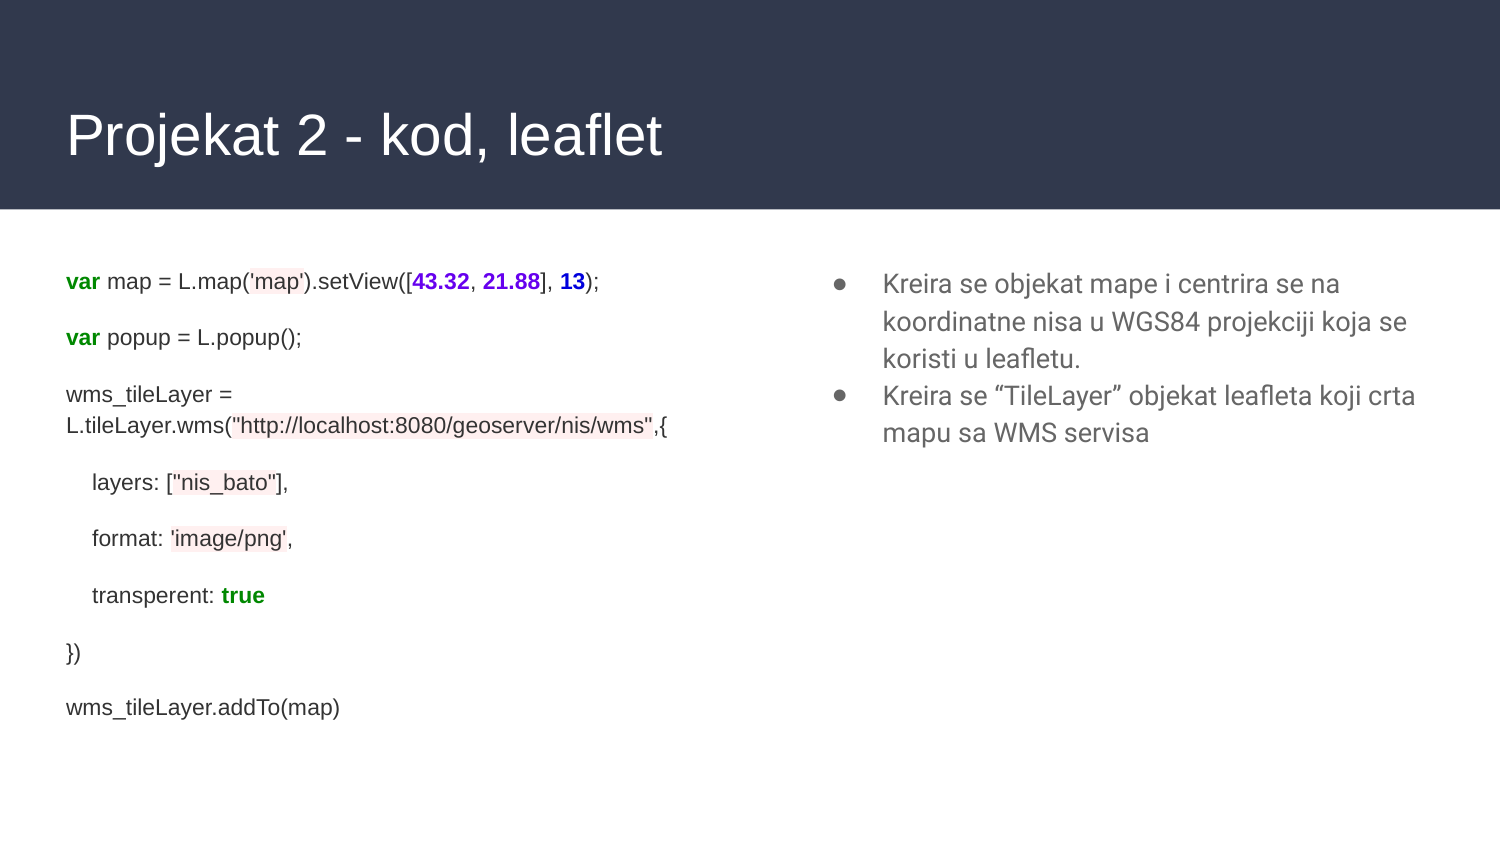

# Projekat 2 - kod, leaflet
var map = L.map('map').setView([43.32, 21.88], 13);
var popup = L.popup();
wms_tileLayer = L.tileLayer.wms("http://localhost:8080/geoserver/nis/wms",{
    layers: ["nis_bato"],
    format: 'image/png',
    transperent: true
})
wms_tileLayer.addTo(map)

Kreira se objekat mape i centrira se na koordinatne nisa u WGS84 projekciji koja se koristi u leafletu.
Kreira se “TileLayer” objekat leafleta koji crta mapu sa WMS servisa